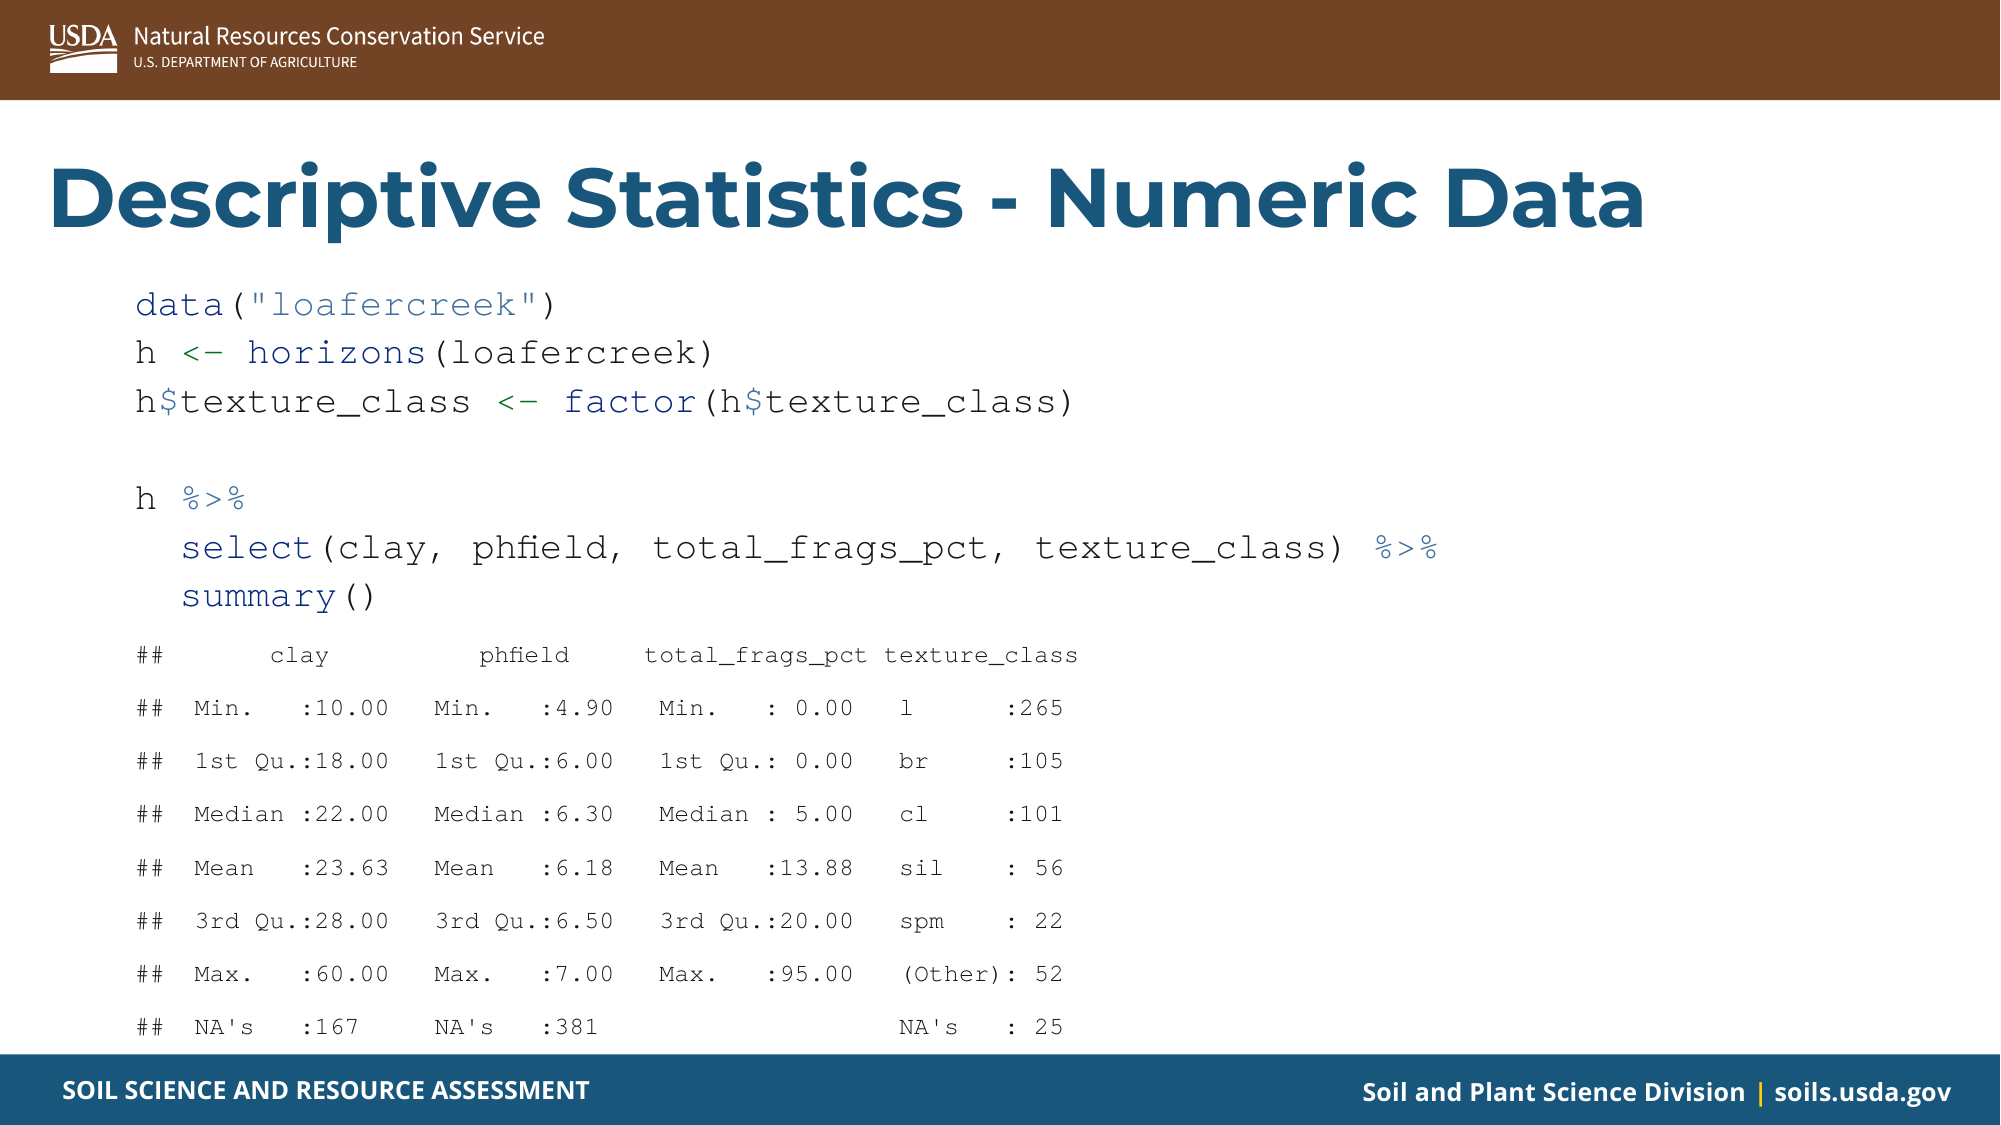

# Descriptive Statistics - Numeric Data
data("loafercreek")
h <- horizons(loafercreek)
h$texture_class <- factor(h$texture_class)
h %>%
  select(clay, phfield, total_frags_pct, texture_class) %>%
  summary()
##       clay          phfield     total_frags_pct texture_class
##  Min.   :10.00   Min.   :4.90   Min.   : 0.00   l      :265
##  1st Qu.:18.00   1st Qu.:6.00   1st Qu.: 0.00   br     :105
##  Median :22.00   Median :6.30   Median : 5.00   cl     :101
##  Mean   :23.63   Mean   :6.18   Mean   :13.88   sil    : 56
##  3rd Qu.:28.00   3rd Qu.:6.50   3rd Qu.:20.00   spm    : 22
##  Max.   :60.00   Max.   :7.00   Max.   :95.00   (Other): 52
##  NA's   :167     NA's   :381                    NA's   : 25